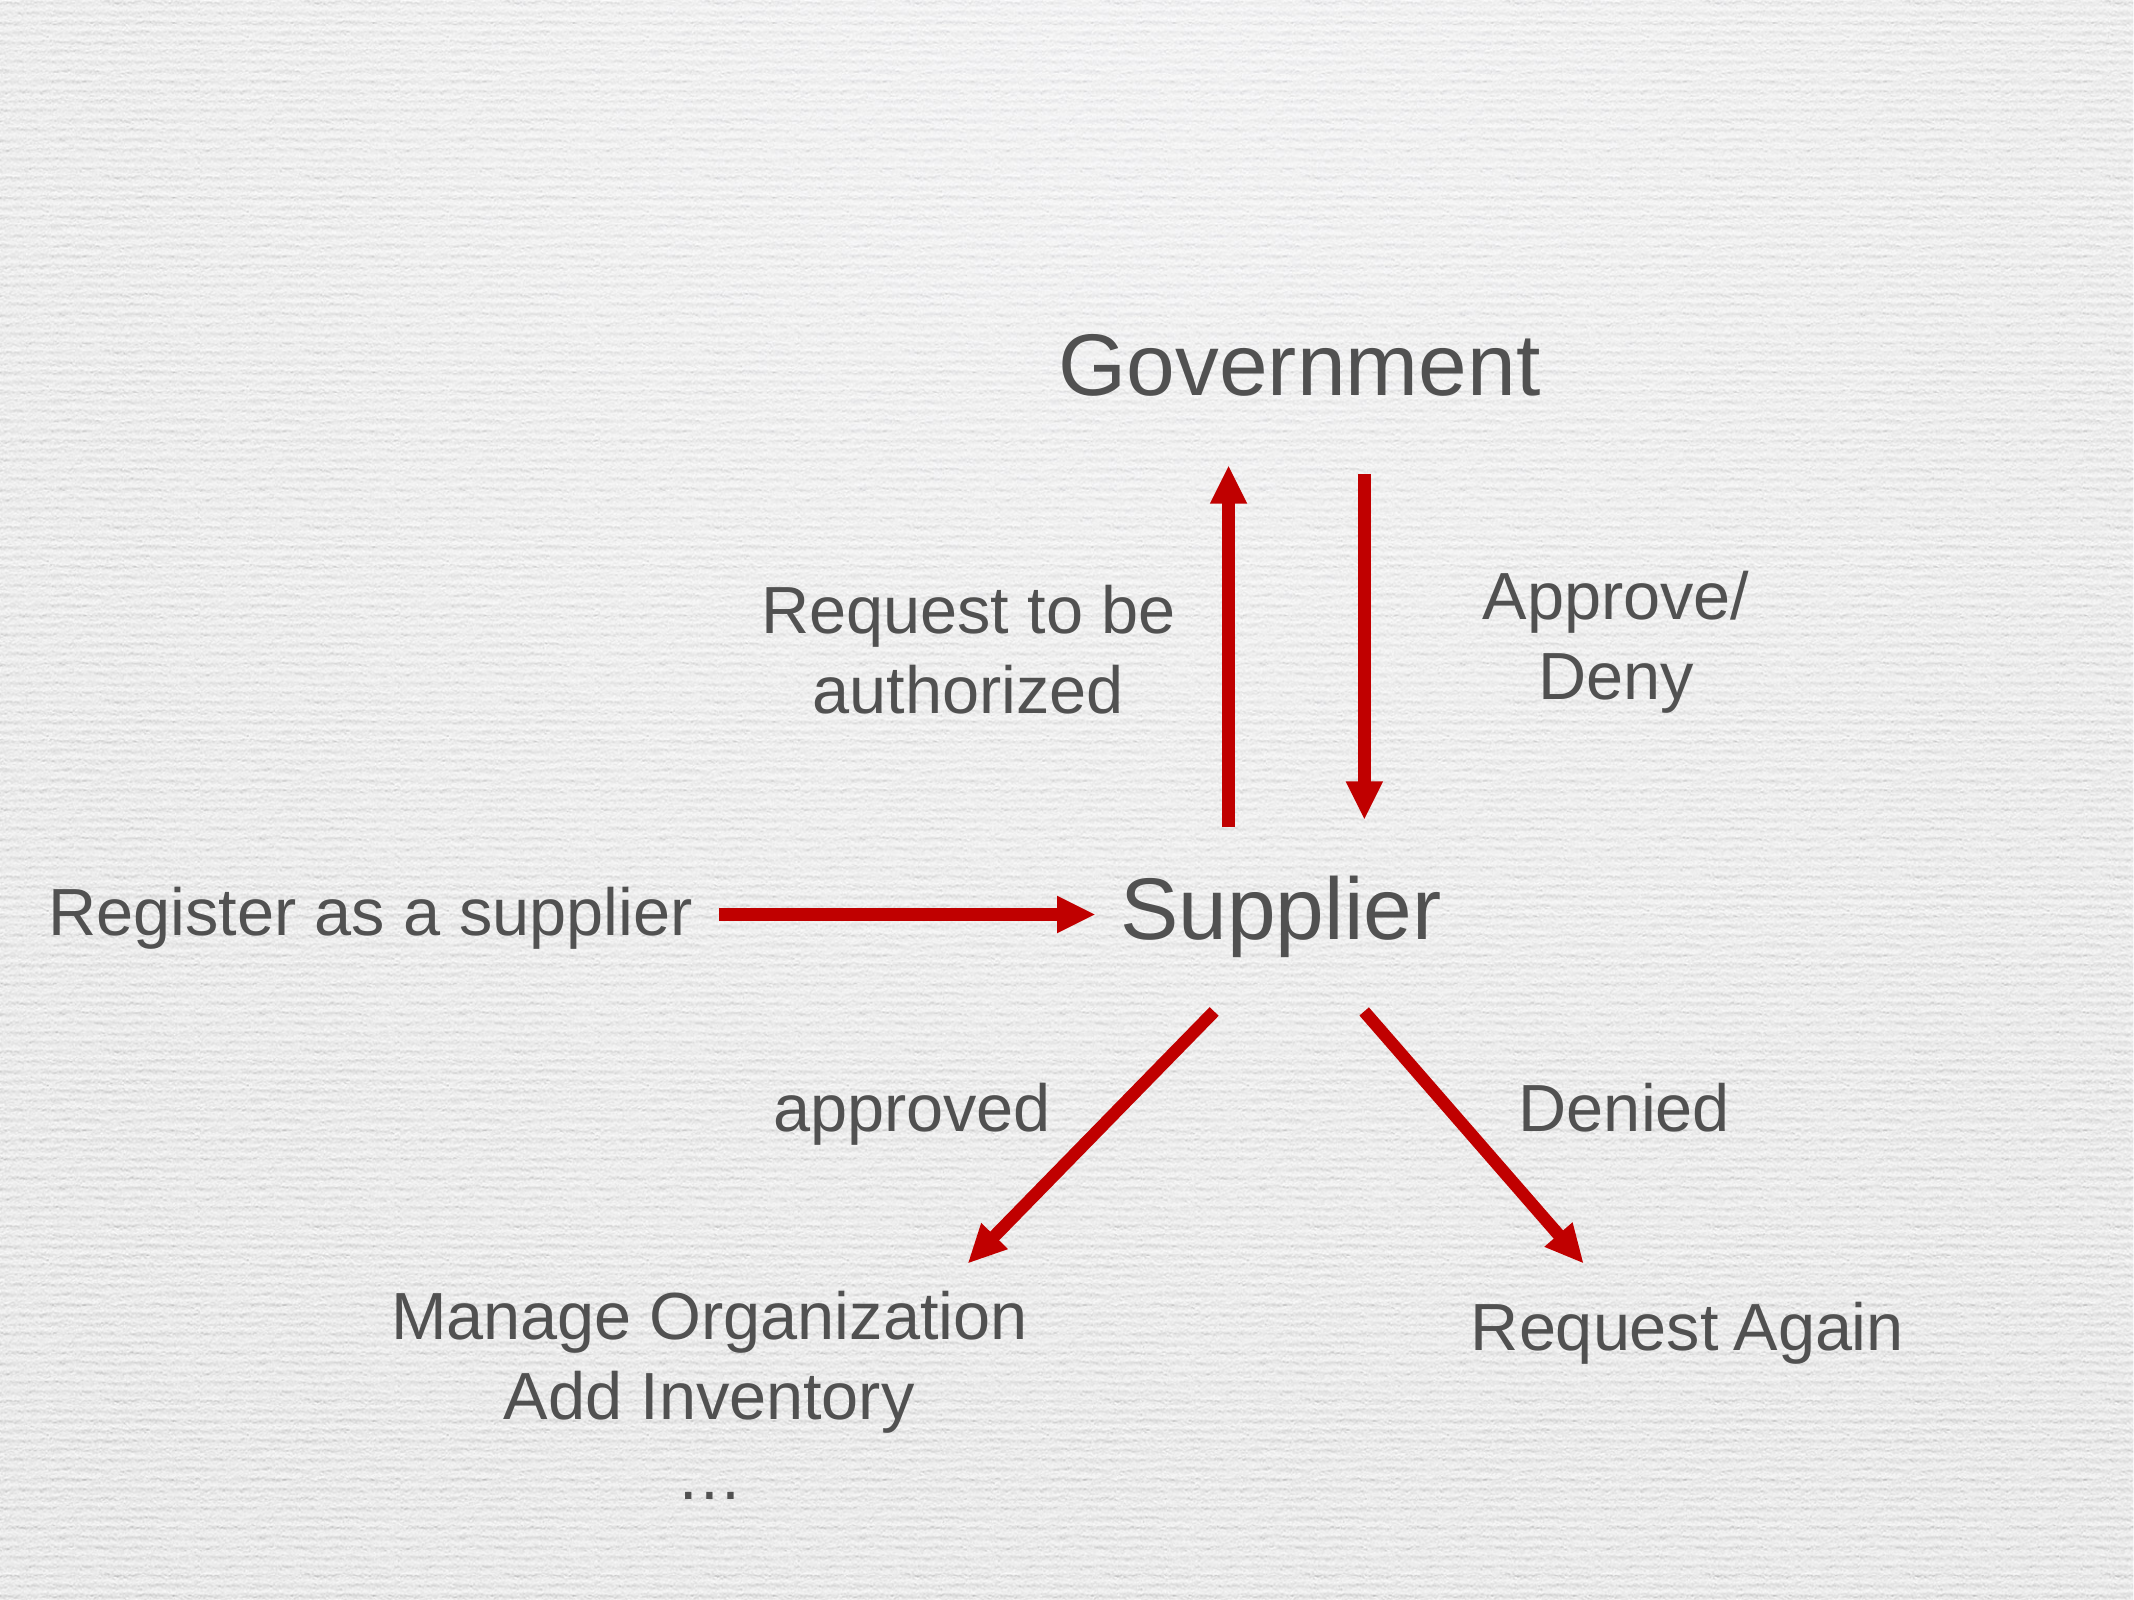

Government

Request to be authorized
Approve/ Deny
Supplier
Register as a supplier

approved
Denied
Manage Organization
Add Inventory
…
Request Again